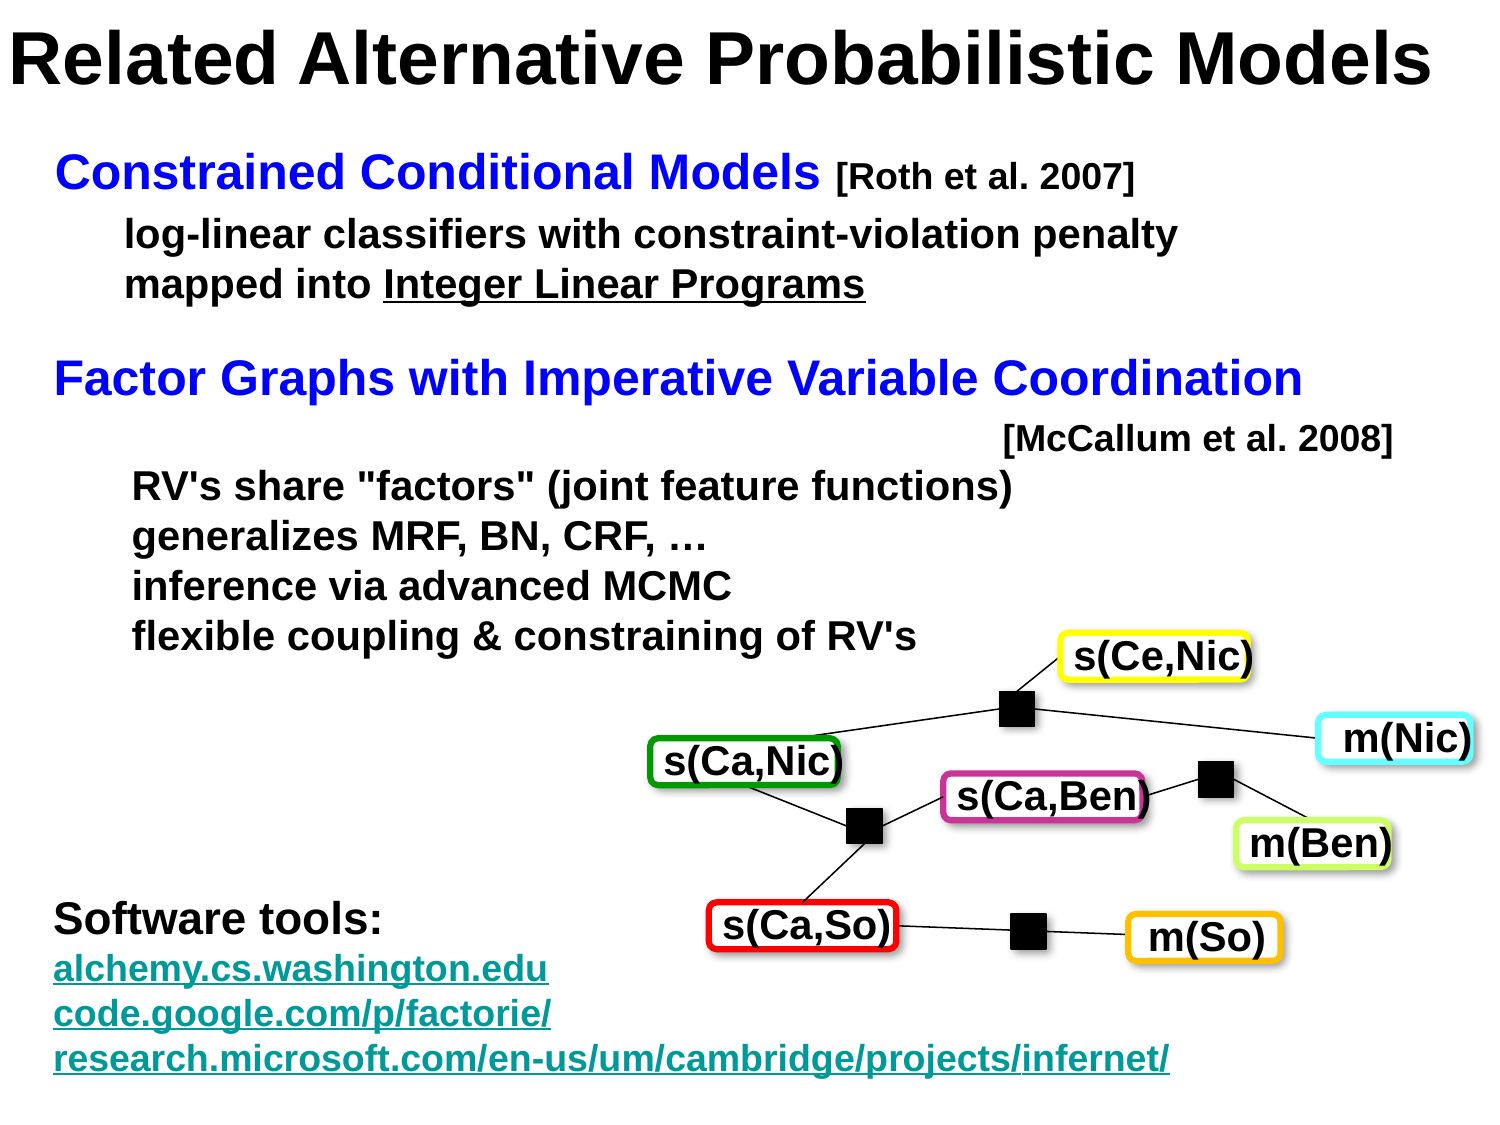

# Related Alternative Probabilistic Models
Constrained Conditional Models [Roth et al. 2007]
log-linear classifiers with constraint-violation penalty
mapped into Integer Linear Programs
Factor Graphs with Imperative Variable Coordination
                                                                                        [McCallum et al. 2008]
RV's share "factors" (joint feature functions)
generalizes MRF, BN, CRF, …
inference via advanced MCMC
flexible coupling & constraining of RV's
s(Ce,Nic)

m(Nic)

s(Ca,Nic)

s(Ca,Ben)

m(Ben)

s(Ca,So)

m(So)

Software tools:
alchemy.cs.washington.edu
code.google.com/p/factorie/
research.microsoft.com/en-us/um/cambridge/projects/infernet/